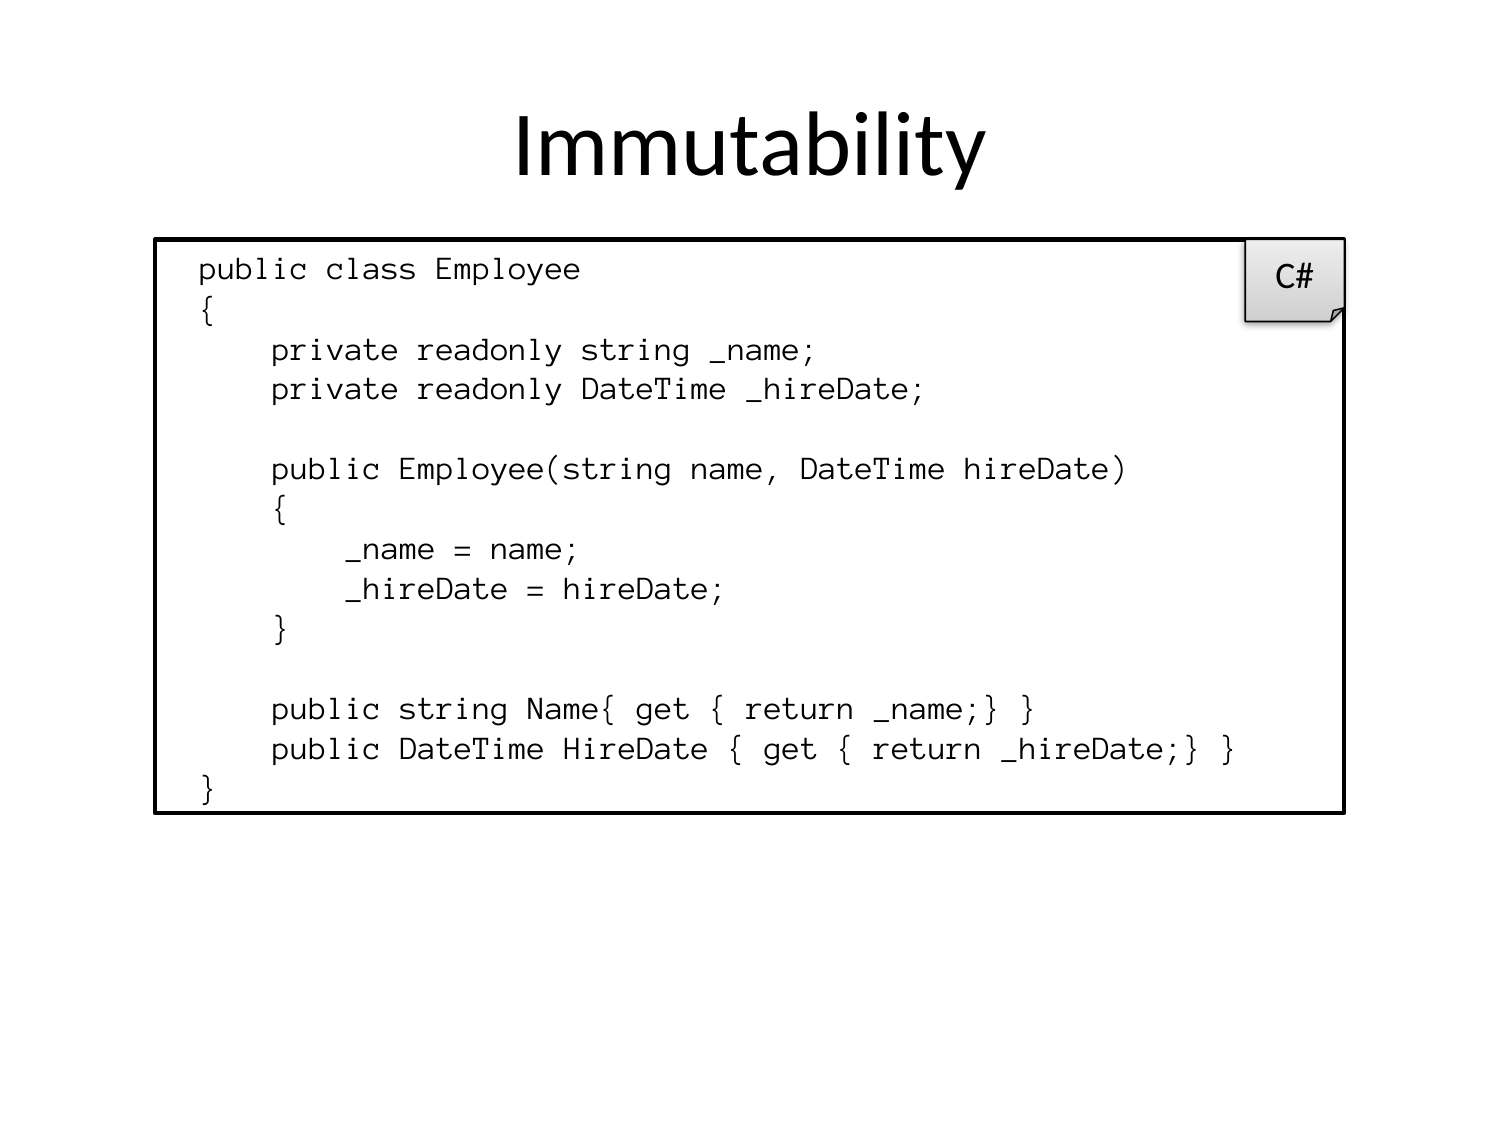

# Immutability
public class Employee
{
    private readonly string _name;
    private readonly DateTime _hireDate;
    public Employee(string name, DateTime hireDate)
    {
        _name = name;
        _hireDate = hireDate;
    }
    public string Name{ get { return _name;} }
    public DateTime HireDate { get { return _hireDate;} }
}
C#